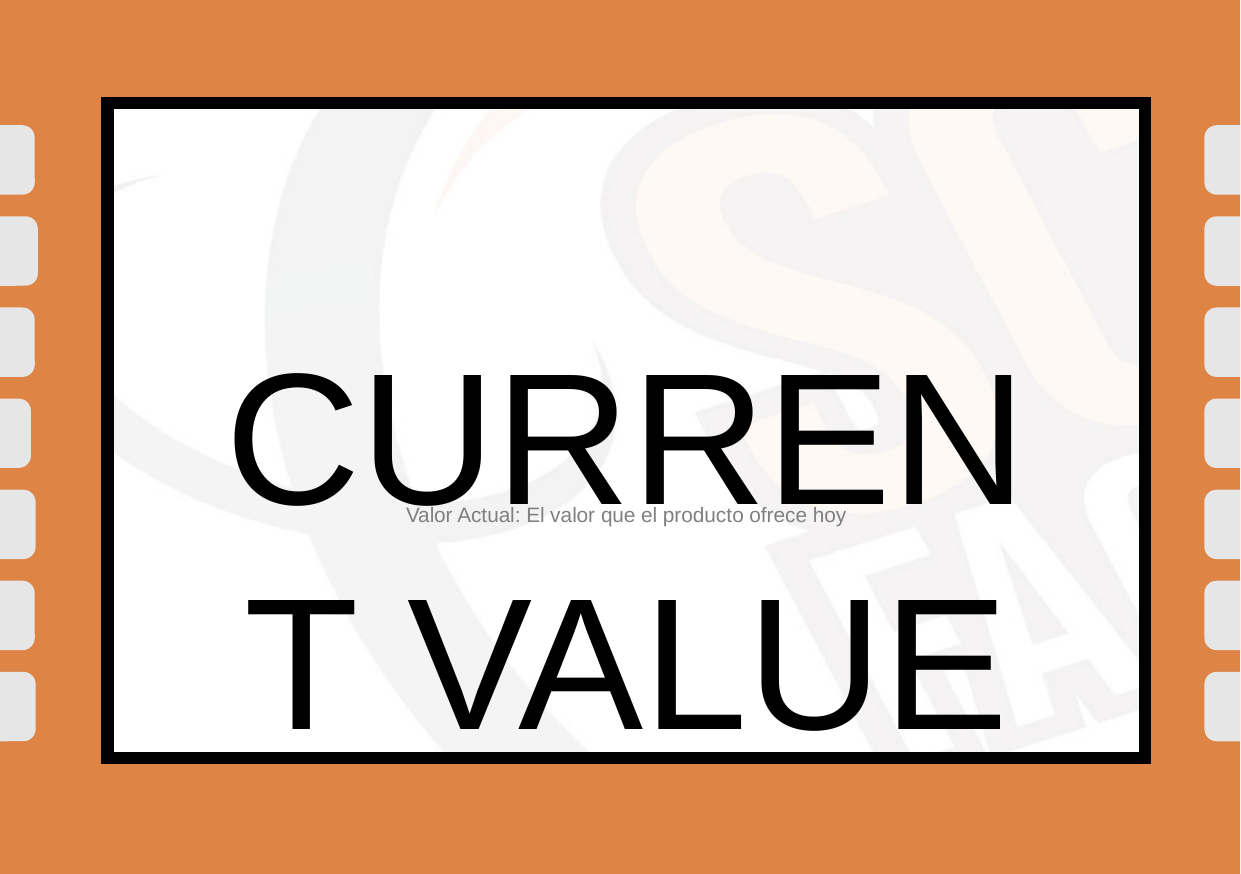

Reveals the value that the product delivers to customers, today

CURRENT VALUE

Valor Actual: El valor que el producto ofrece hoy